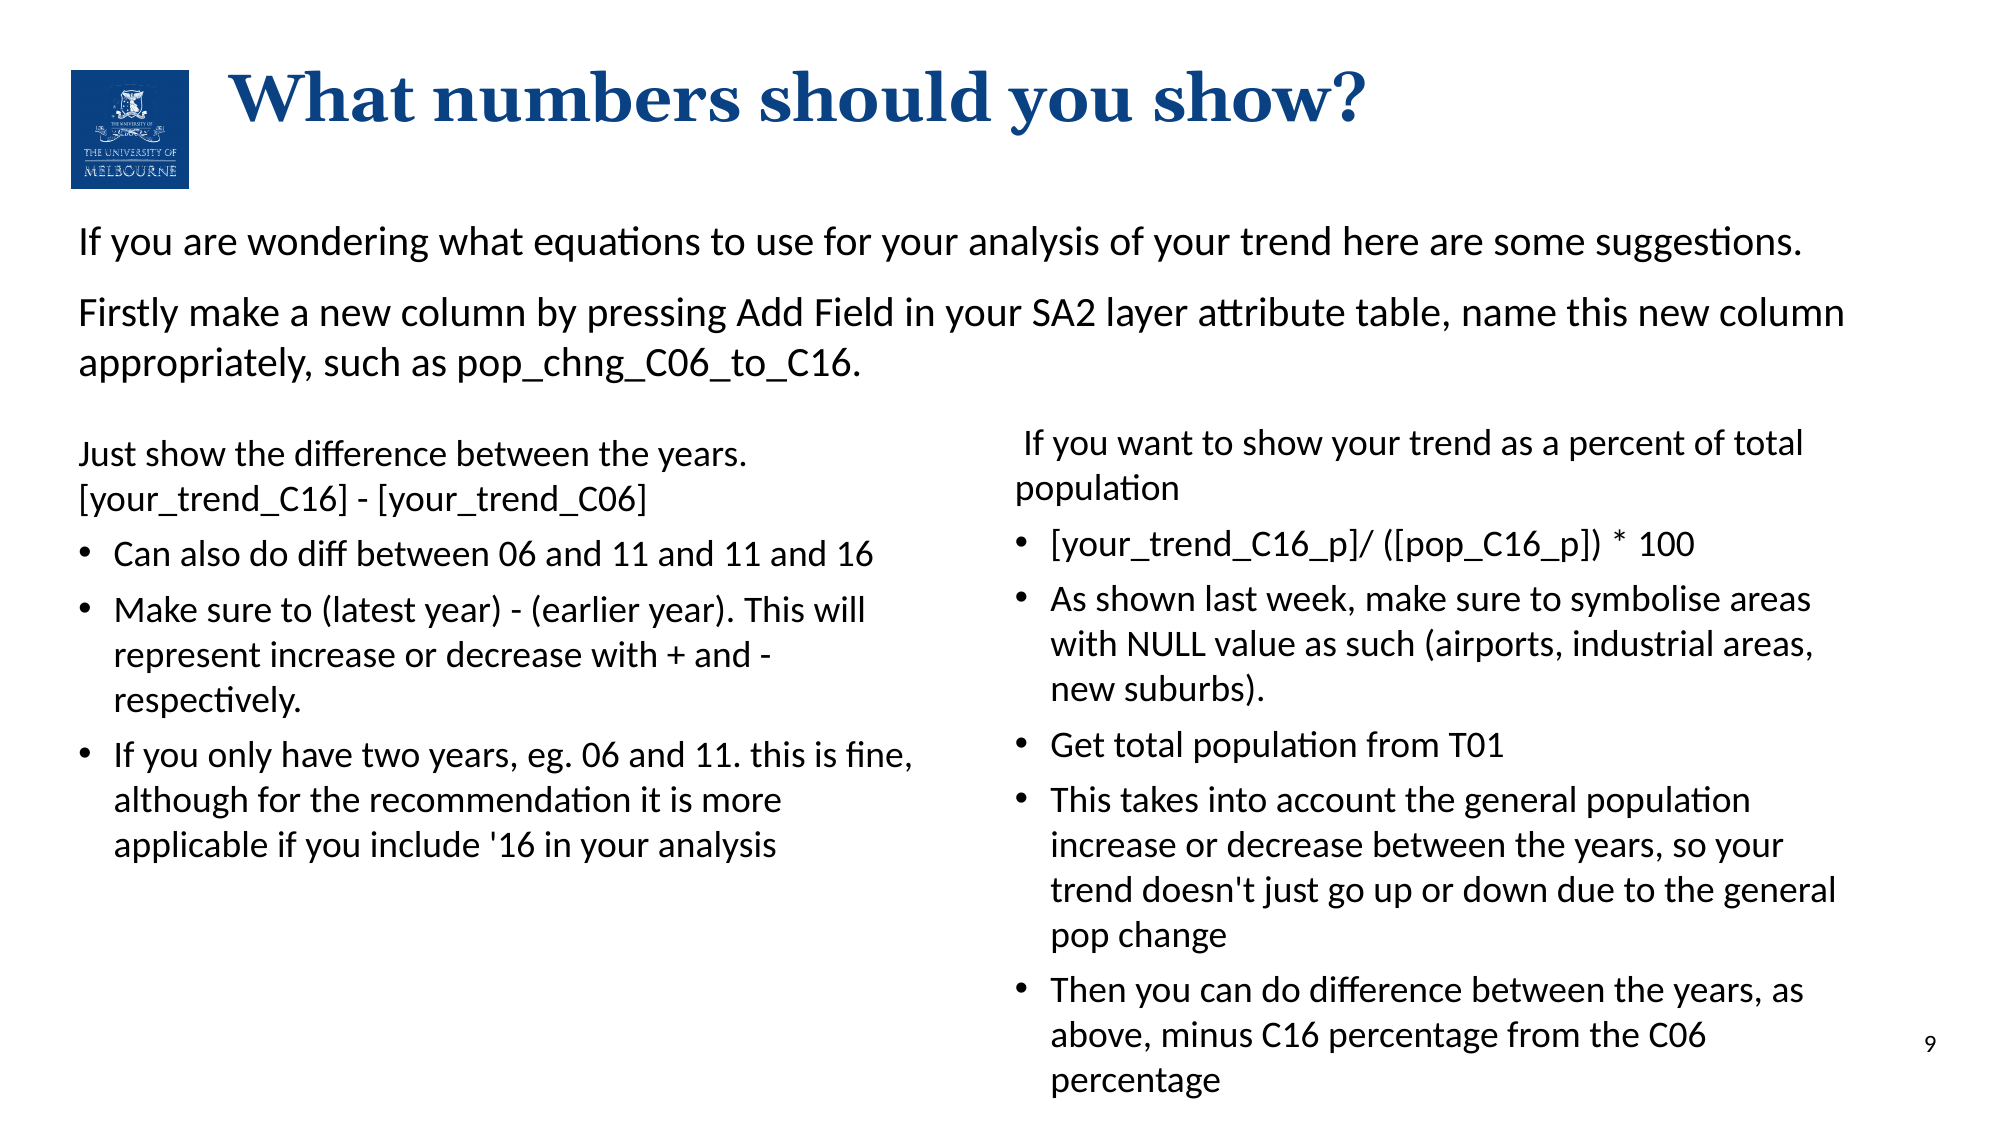

# What numbers should you show?
If you are wondering what equations to use for your analysis of your trend here are some suggestions.
Firstly make a new column by pressing Add Field in your SA2 layer attribute table, name this new column appropriately, such as pop_chng_C06_to_C16.

 If you want to show your trend as a percent of total population
[your_trend_C16_p]/ ([pop_C16_p]) * 100
As shown last week, make sure to symbolise areas with NULL value as such (airports, industrial areas, new suburbs).
Get total population from T01
This takes into account the general population increase or decrease between the years, so your trend doesn't just go up or down due to the general pop change
Then you can do difference between the years, as above, minus C16 percentage from the C06 percentage

Just show the difference between the years. [your_trend_C16] - [your_trend_C06]
Can also do diff between 06 and 11 and 11 and 16
Make sure to (latest year) - (earlier year). This will represent increase or decrease with + and - respectively.
If you only have two years, eg. 06 and 11. this is fine, although for the recommendation it is more applicable if you include '16 in your analysis

9